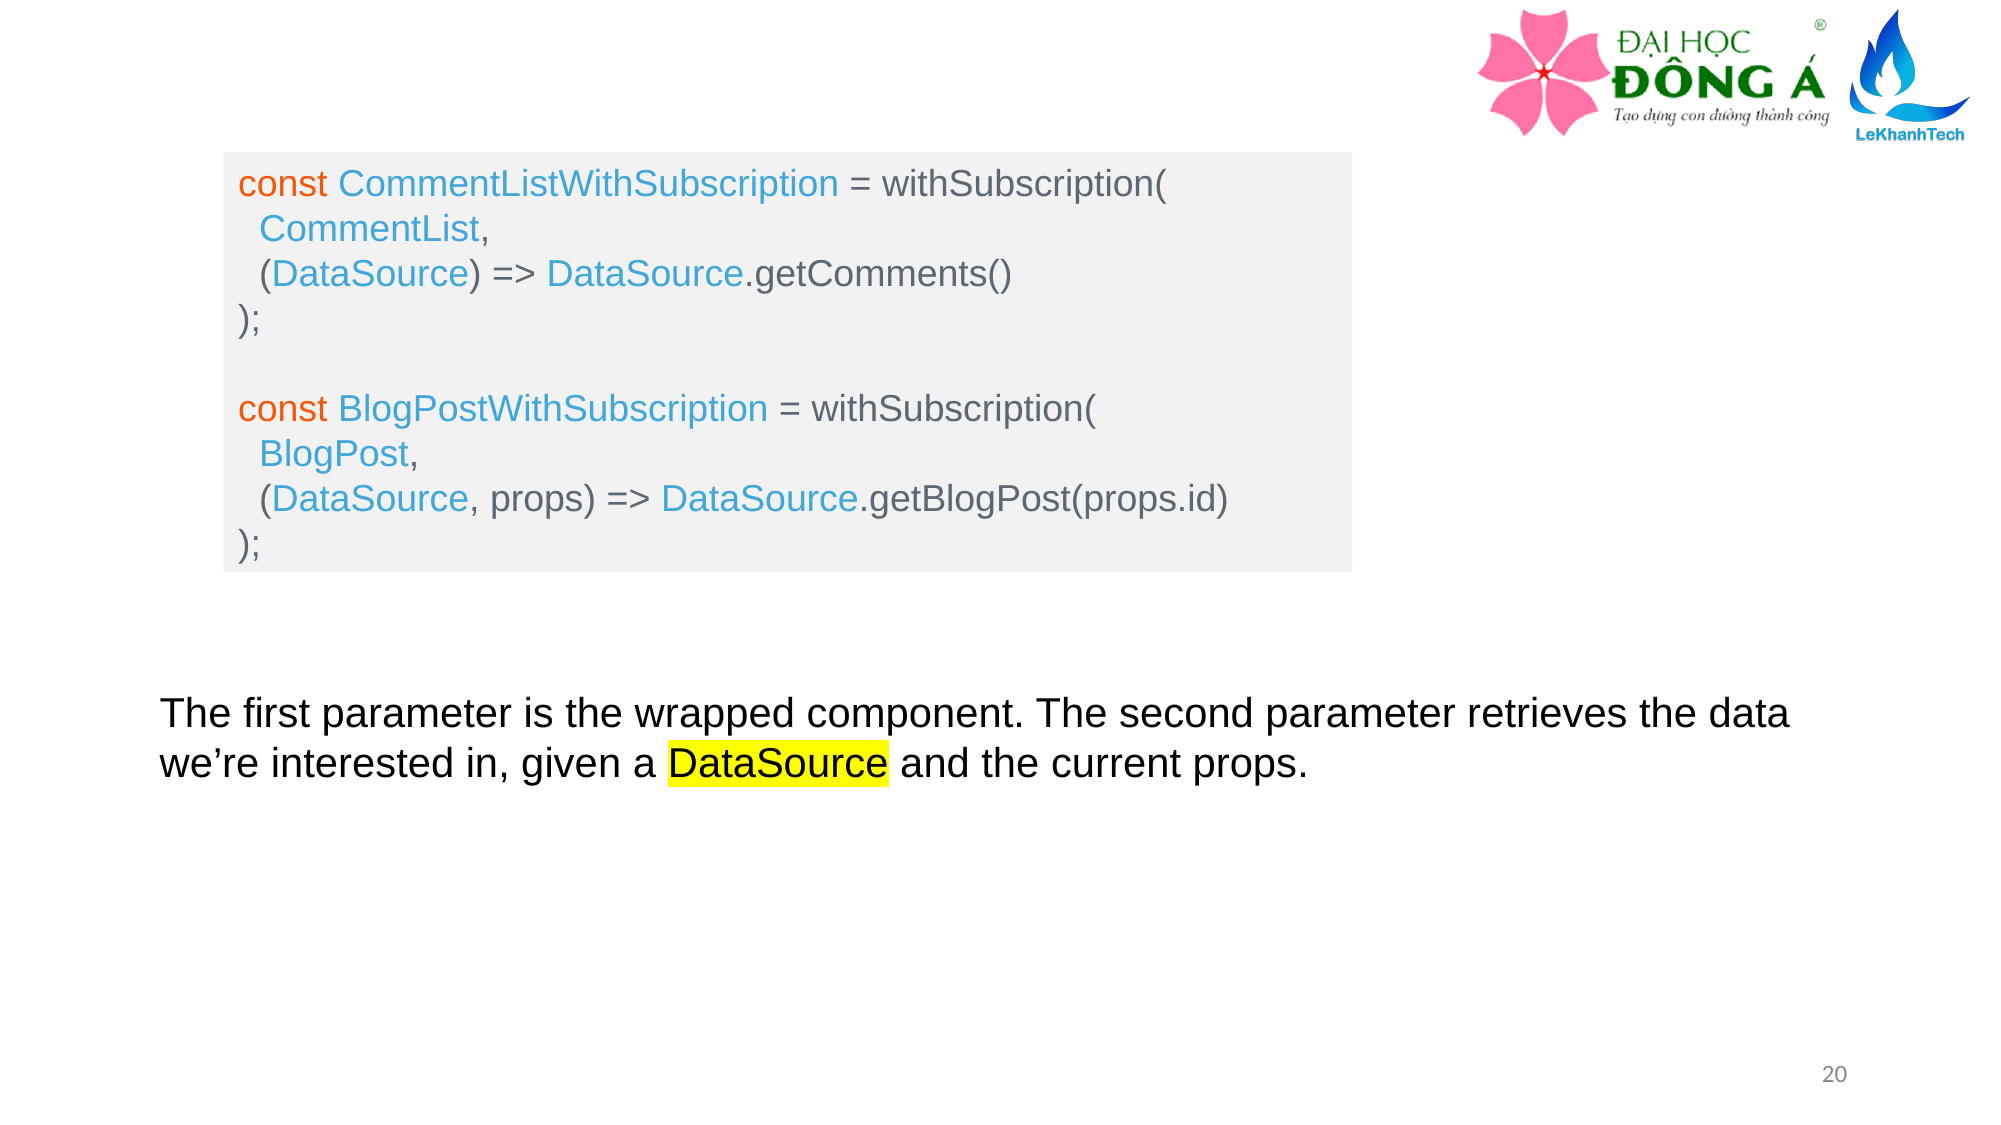

const CommentListWithSubscription = withSubscription(
  CommentList,
  (DataSource) => DataSource.getComments()
);
const BlogPostWithSubscription = withSubscription(
  BlogPost,
  (DataSource, props) => DataSource.getBlogPost(props.id)
);
The first parameter is the wrapped component. The second parameter retrieves the data we’re interested in, given a DataSource and the current props.
20